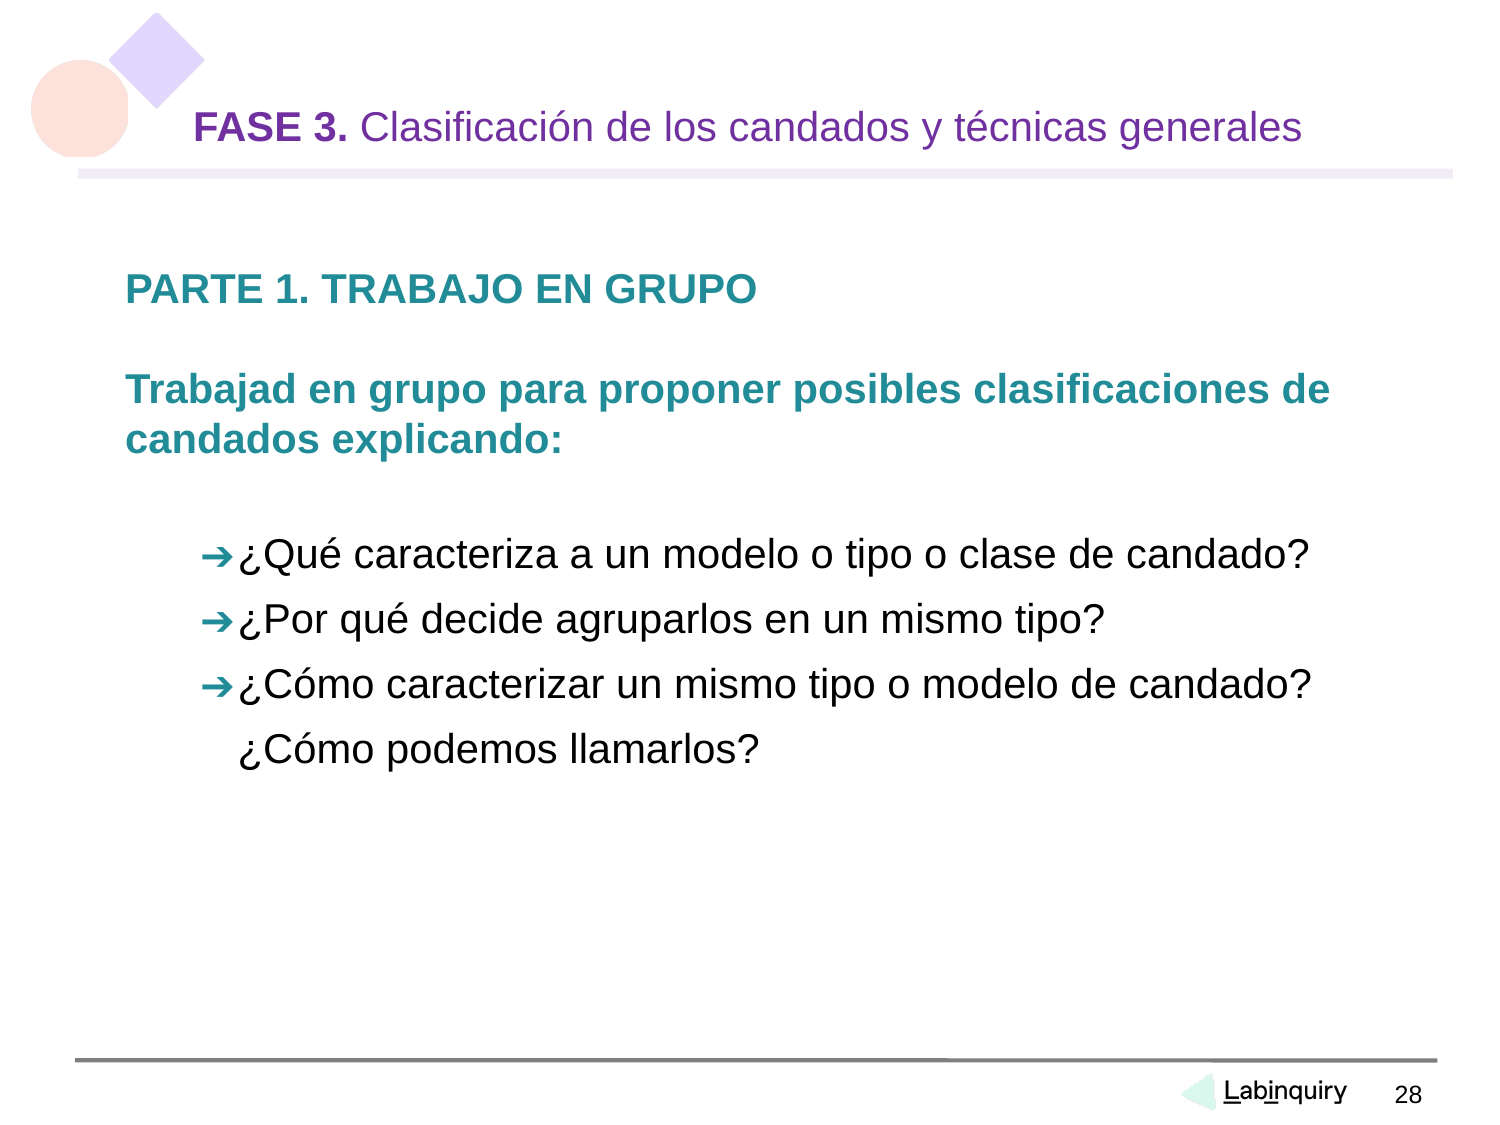

# FASE 3. Clasificación de los candados y técnicas generales
PARTE 1. TRABAJO EN GRUPO

Trabajad en grupo para proponer posibles clasificaciones de candados explicando:

¿Qué caracteriza a un modelo o tipo o clase de candado?
¿Por qué decide agruparlos en un mismo tipo?
¿Cómo caracterizar un mismo tipo o modelo de candado?
¿Cómo podemos llamarlos?